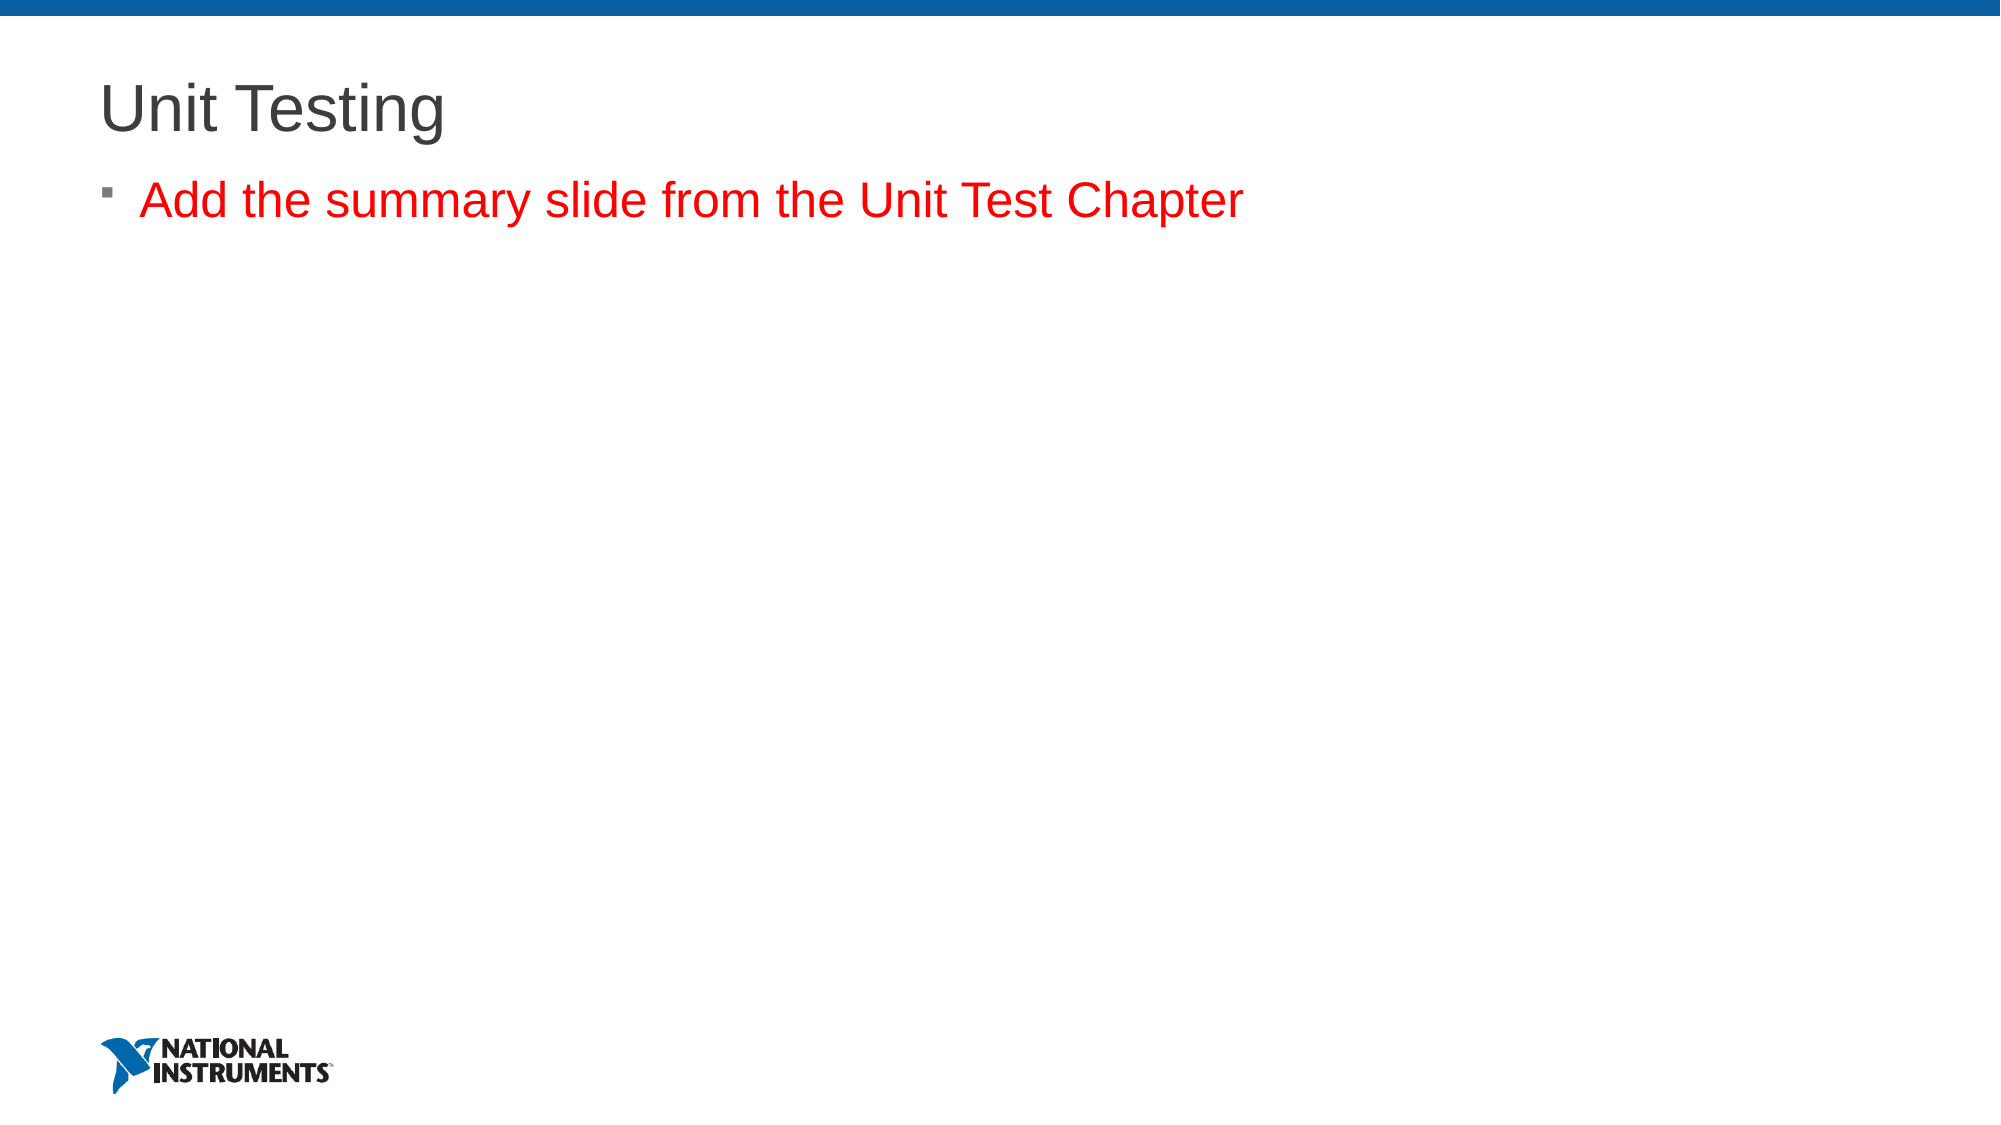

# Unit Testing
Add the summary slide from the Unit Test Chapter